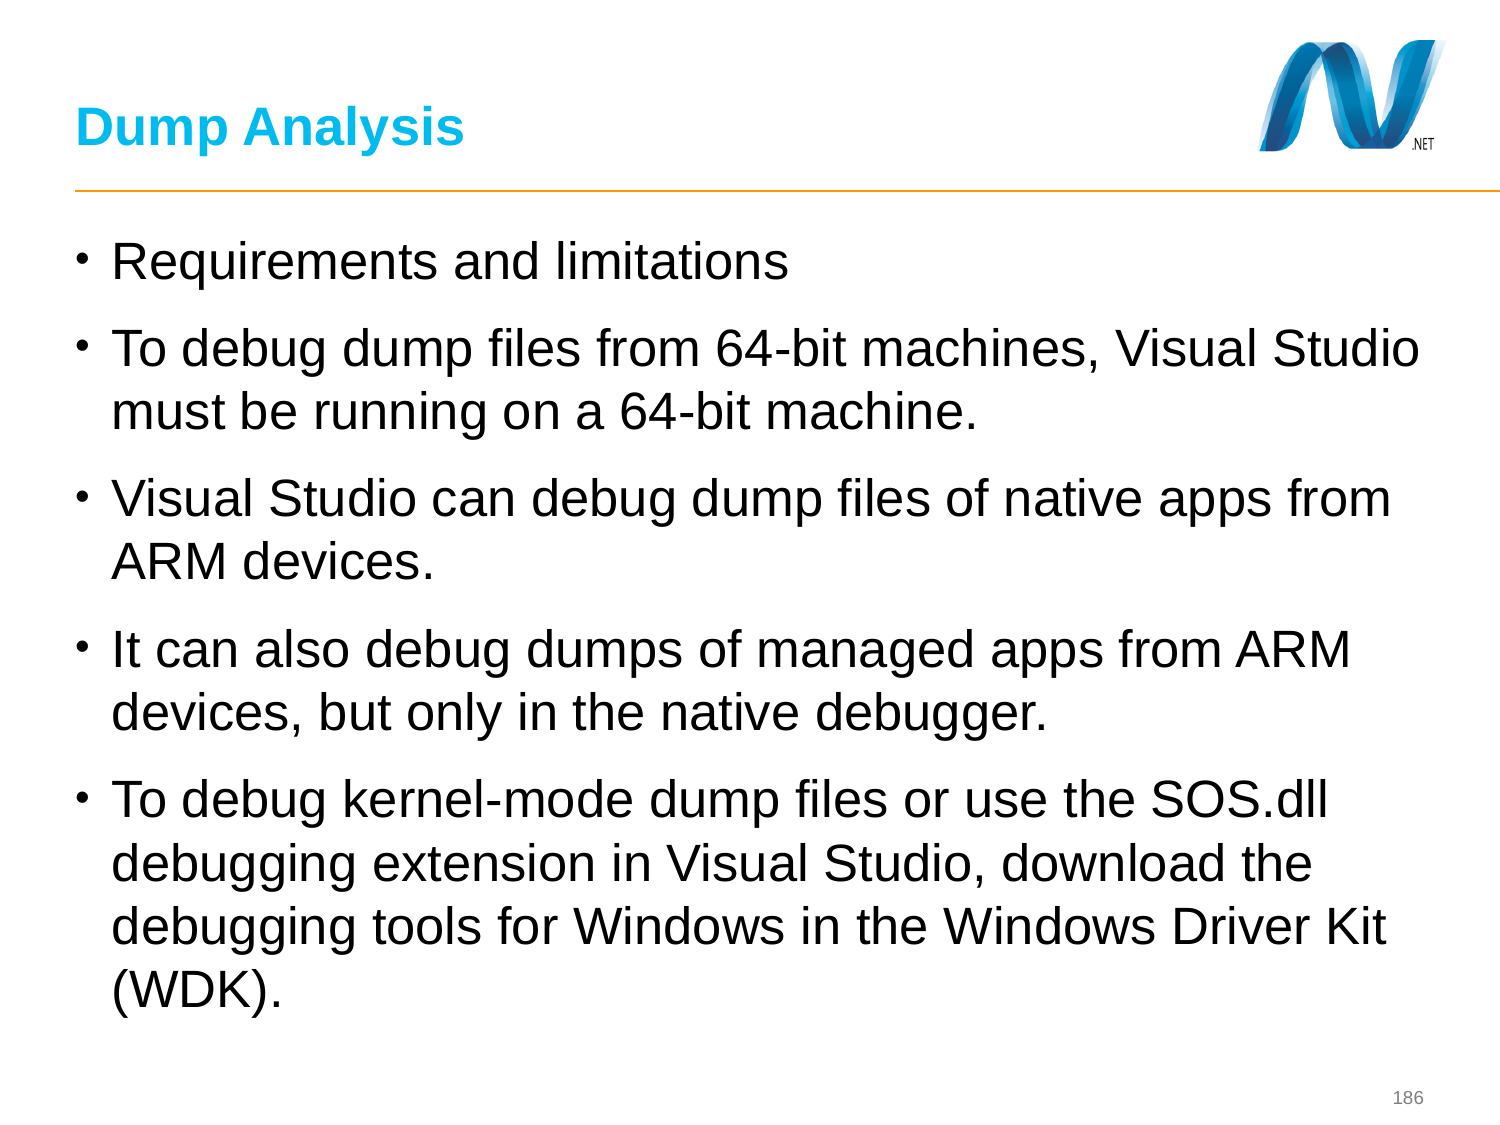

# Dump Analysis
Requirements and limitations
To debug dump files from 64-bit machines, Visual Studio must be running on a 64-bit machine.
Visual Studio can debug dump files of native apps from ARM devices.
It can also debug dumps of managed apps from ARM devices, but only in the native debugger.
To debug kernel-mode dump files or use the SOS.dll debugging extension in Visual Studio, download the debugging tools for Windows in the Windows Driver Kit (WDK).